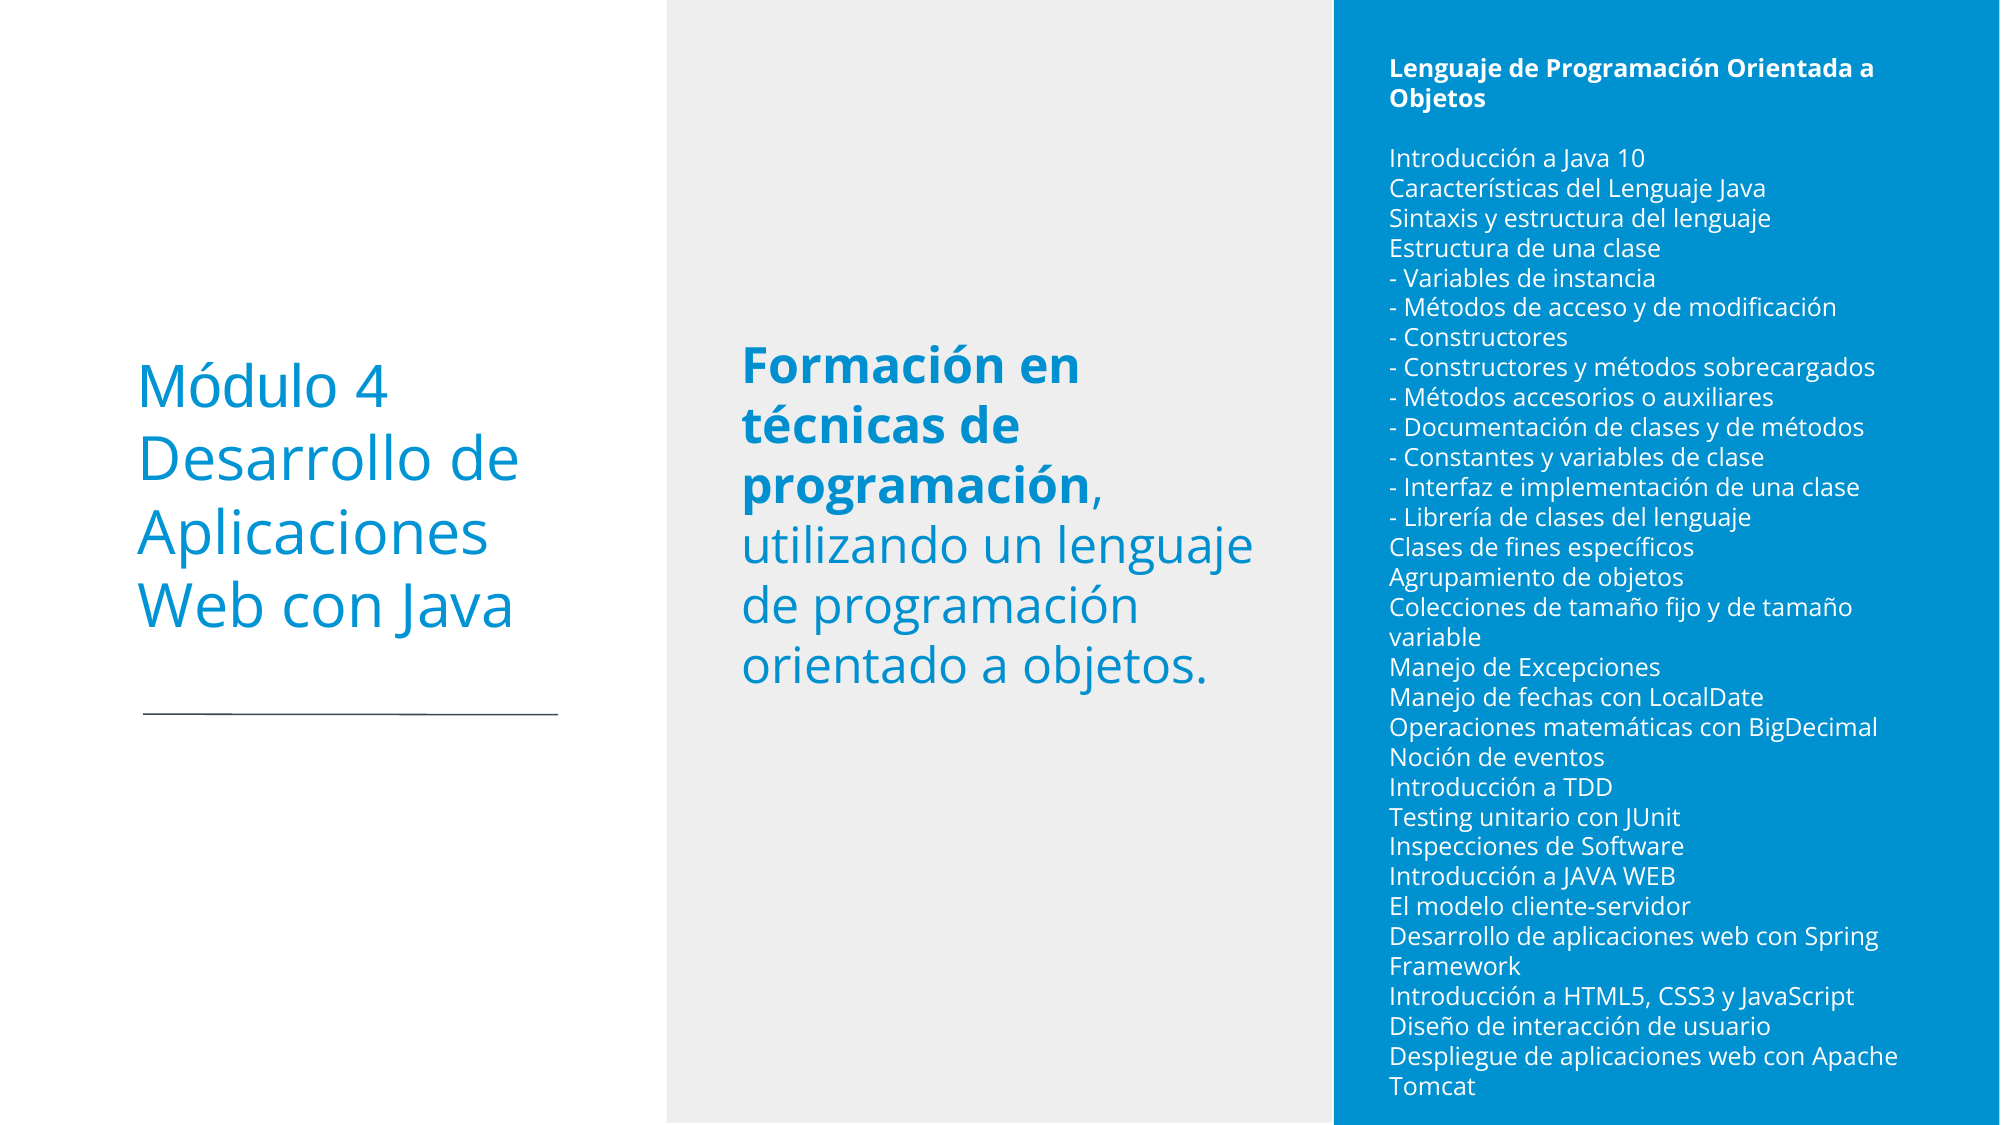

Lenguaje de Programación Orientada a Objetos
Introducción a Java 10
Características del Lenguaje Java
Sintaxis y estructura del lenguaje
Estructura de una clase
- Variables de instancia
- Métodos de acceso y de modificación
- Constructores
- Constructores y métodos sobrecargados
- Métodos accesorios o auxiliares
- Documentación de clases y de métodos
- Constantes y variables de clase
- Interfaz e implementación de una clase
- Librería de clases del lenguaje
Clases de fines específicos
Agrupamiento de objetos
Colecciones de tamaño fijo y de tamaño variable
Manejo de Excepciones
Manejo de fechas con LocalDate
Operaciones matemáticas con BigDecimal
Noción de eventos
Introducción a TDD
Testing unitario con JUnit
Inspecciones de Software
Introducción a JAVA WEB
El modelo cliente-servidor
Desarrollo de aplicaciones web con Spring Framework
Introducción a HTML5, CSS3 y JavaScript
Diseño de interacción de usuario
Despliegue de aplicaciones web con Apache Tomcat
Formación en técnicas de programación, utilizando un lenguaje de programación orientado a objetos.
Módulo 4
Desarrollo de Aplicaciones Web con Java